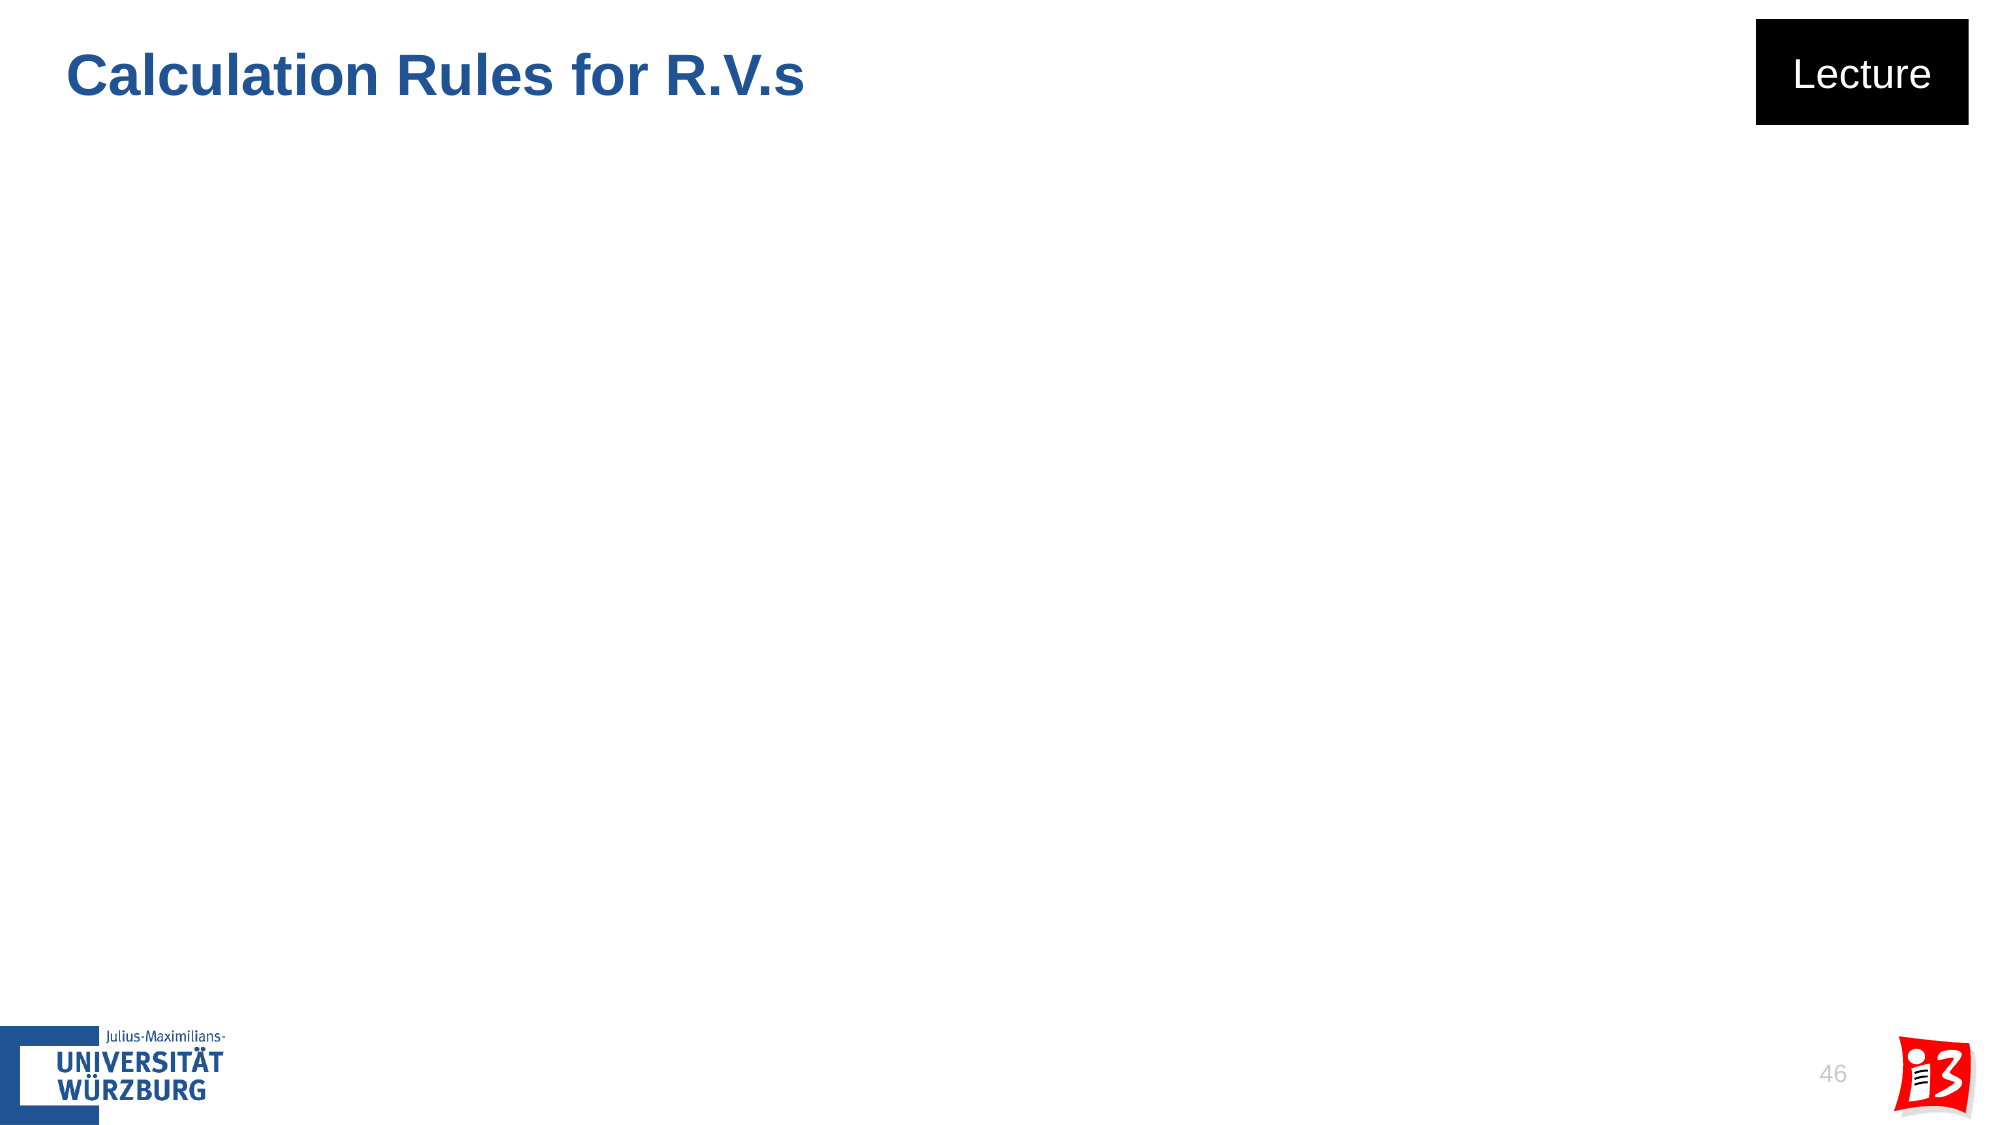

# Calculation Rules for R.V.s
Lecture

46